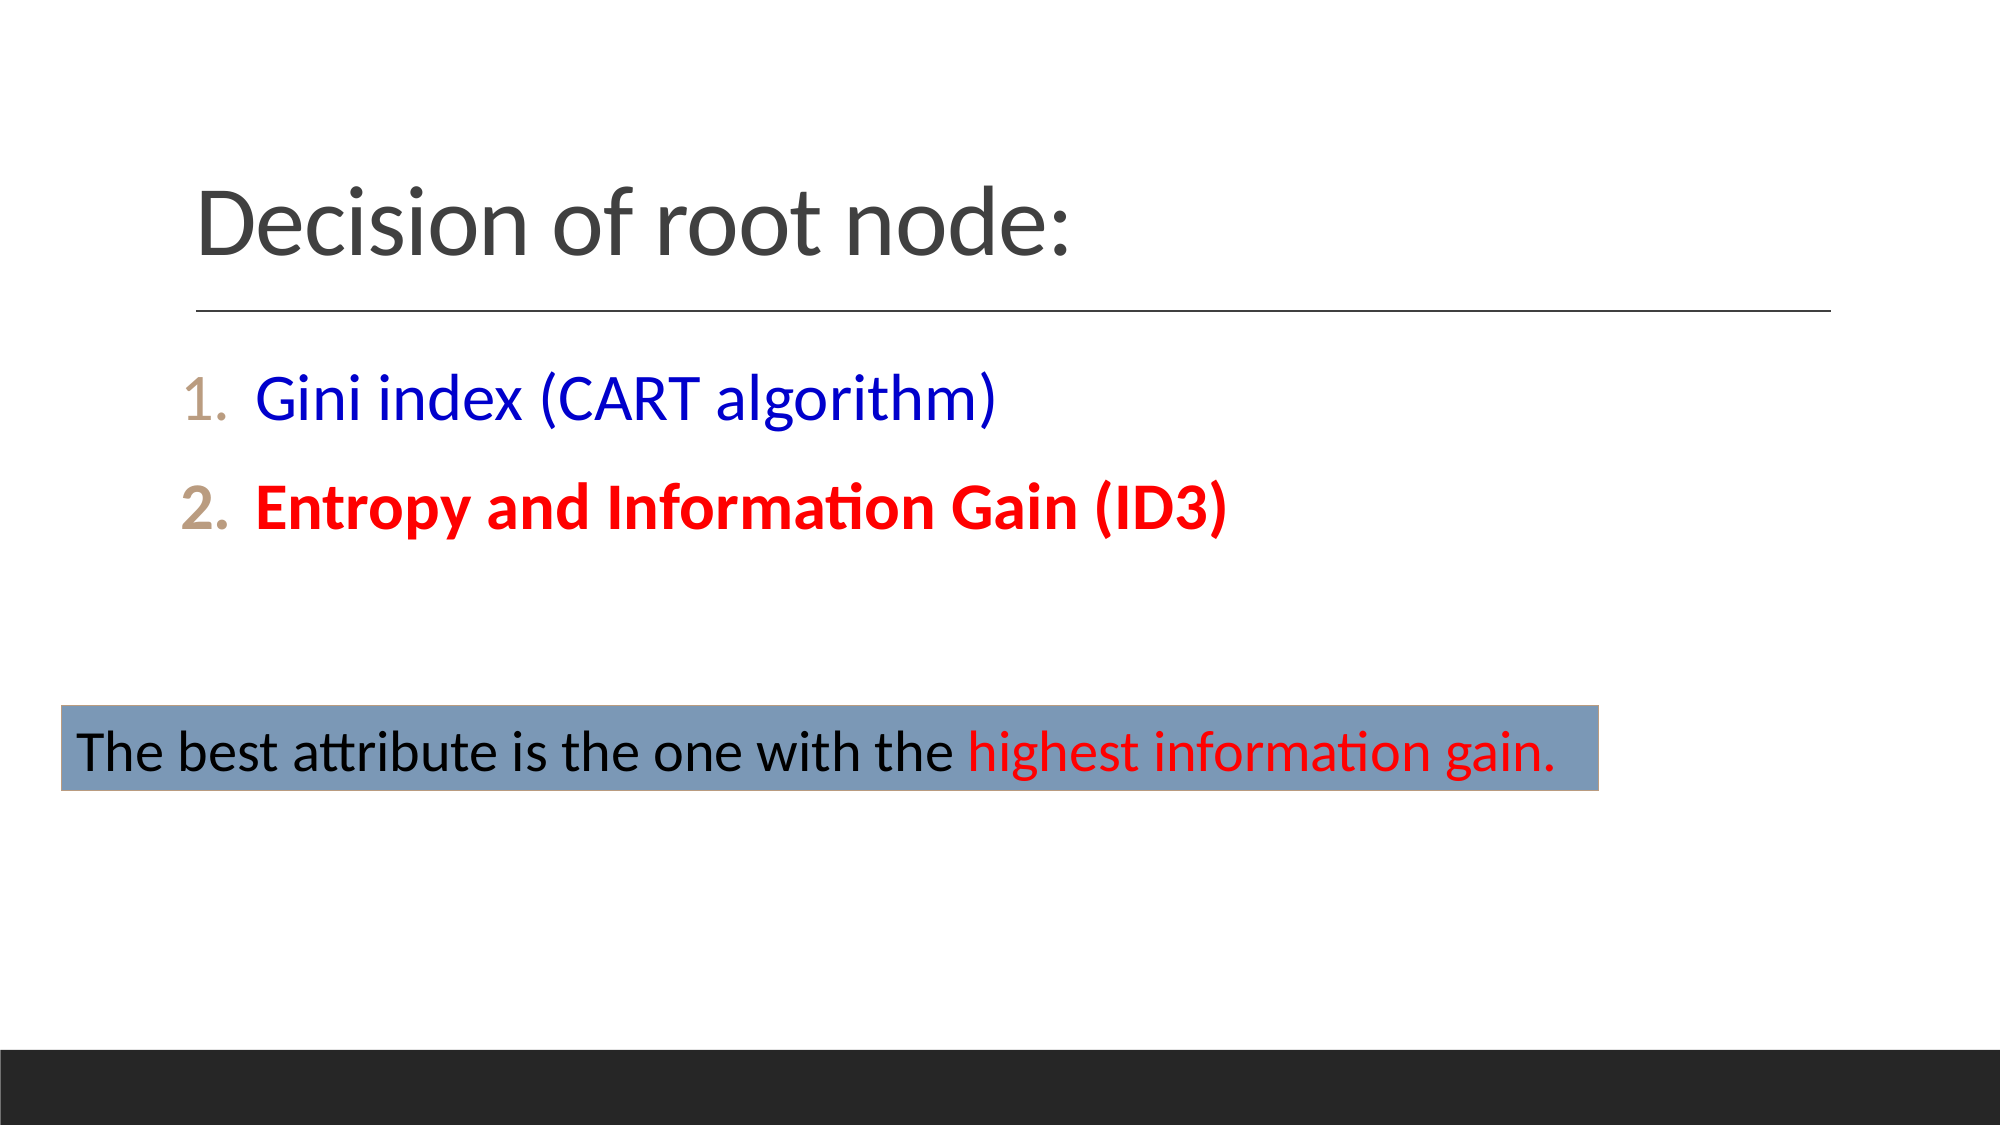

# Decision of root node:
Gini index (CART algorithm)
Entropy and Information Gain (ID3)
The best attribute is the one with the highest information gain.